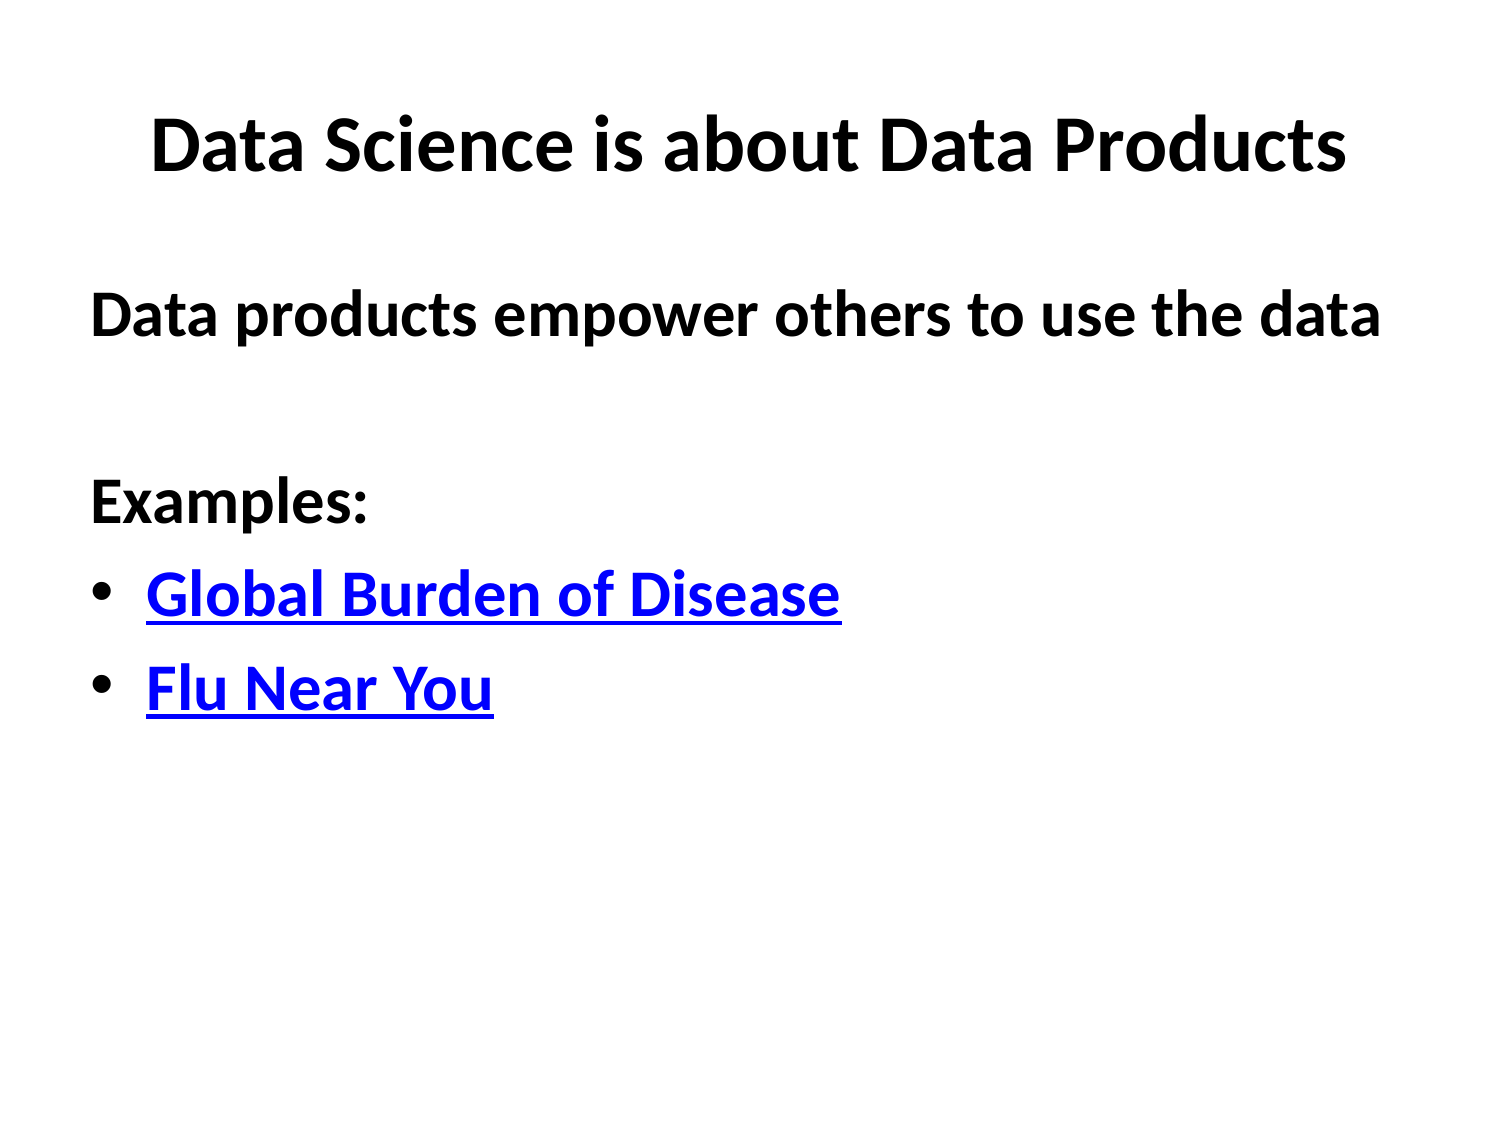

# Data Science is about Data Products
Data products empower others to use the data

Examples:
Global Burden of Disease
Flu Near You